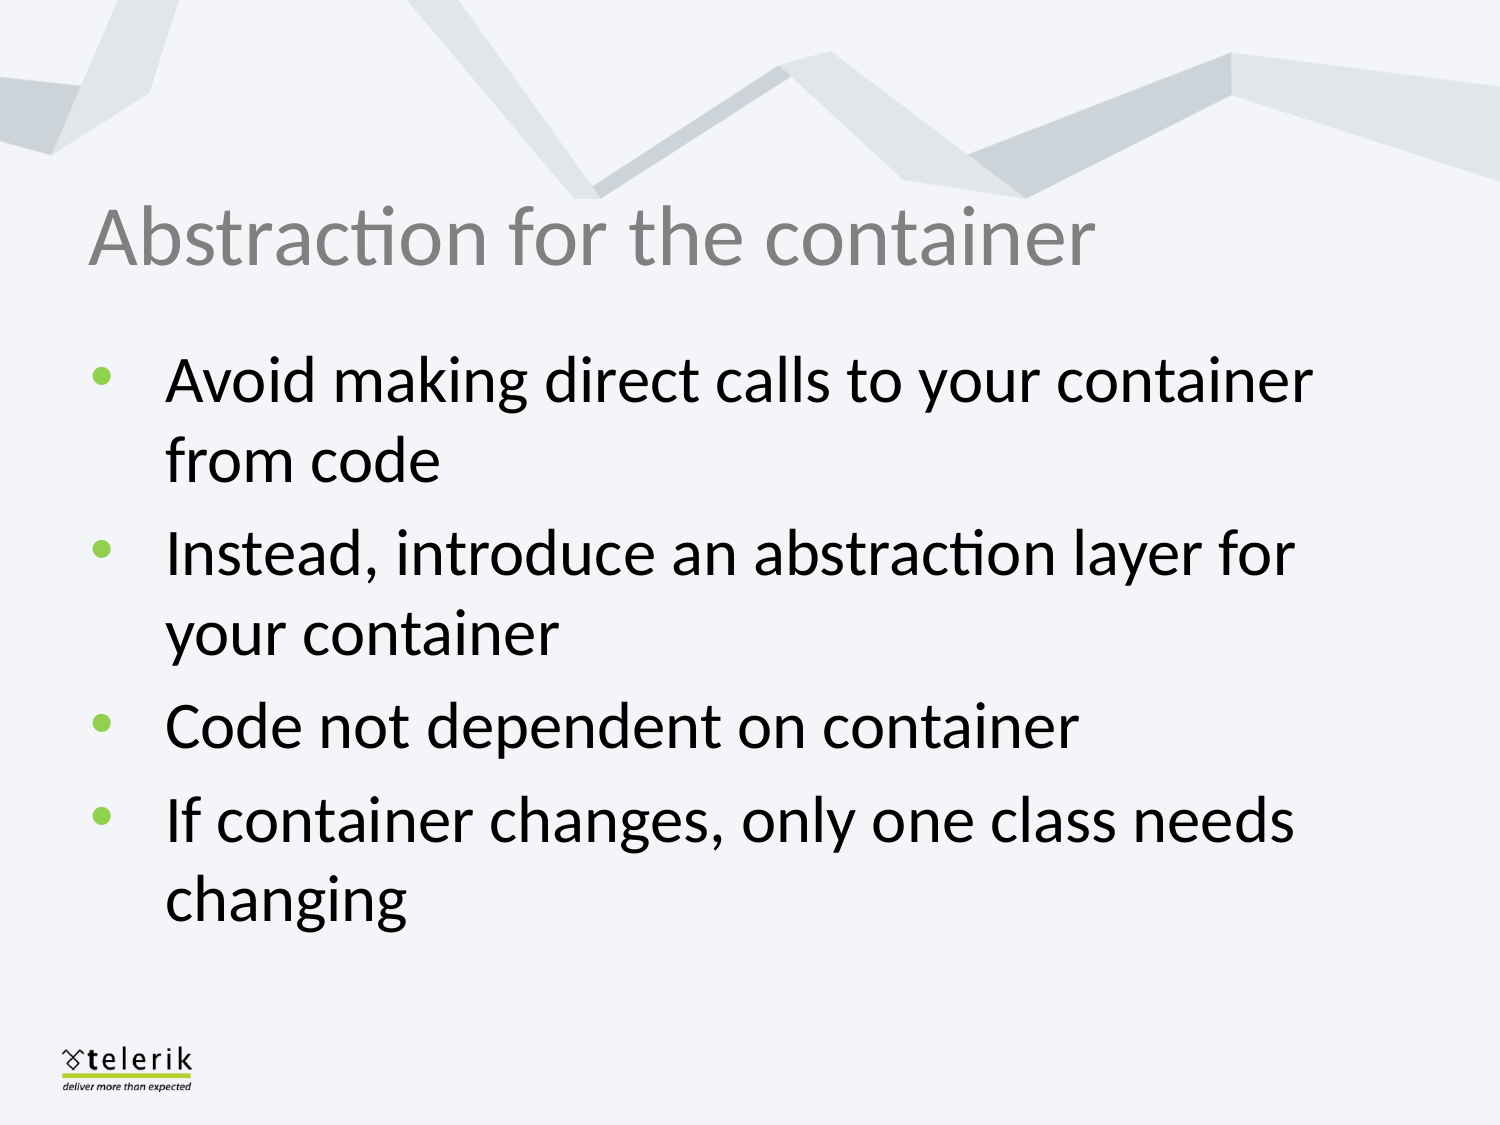

# Abstraction for the container
Avoid making direct calls to your container from code
Instead, introduce an abstraction layer for your container
Code not dependent on container
If container changes, only one class needs changing